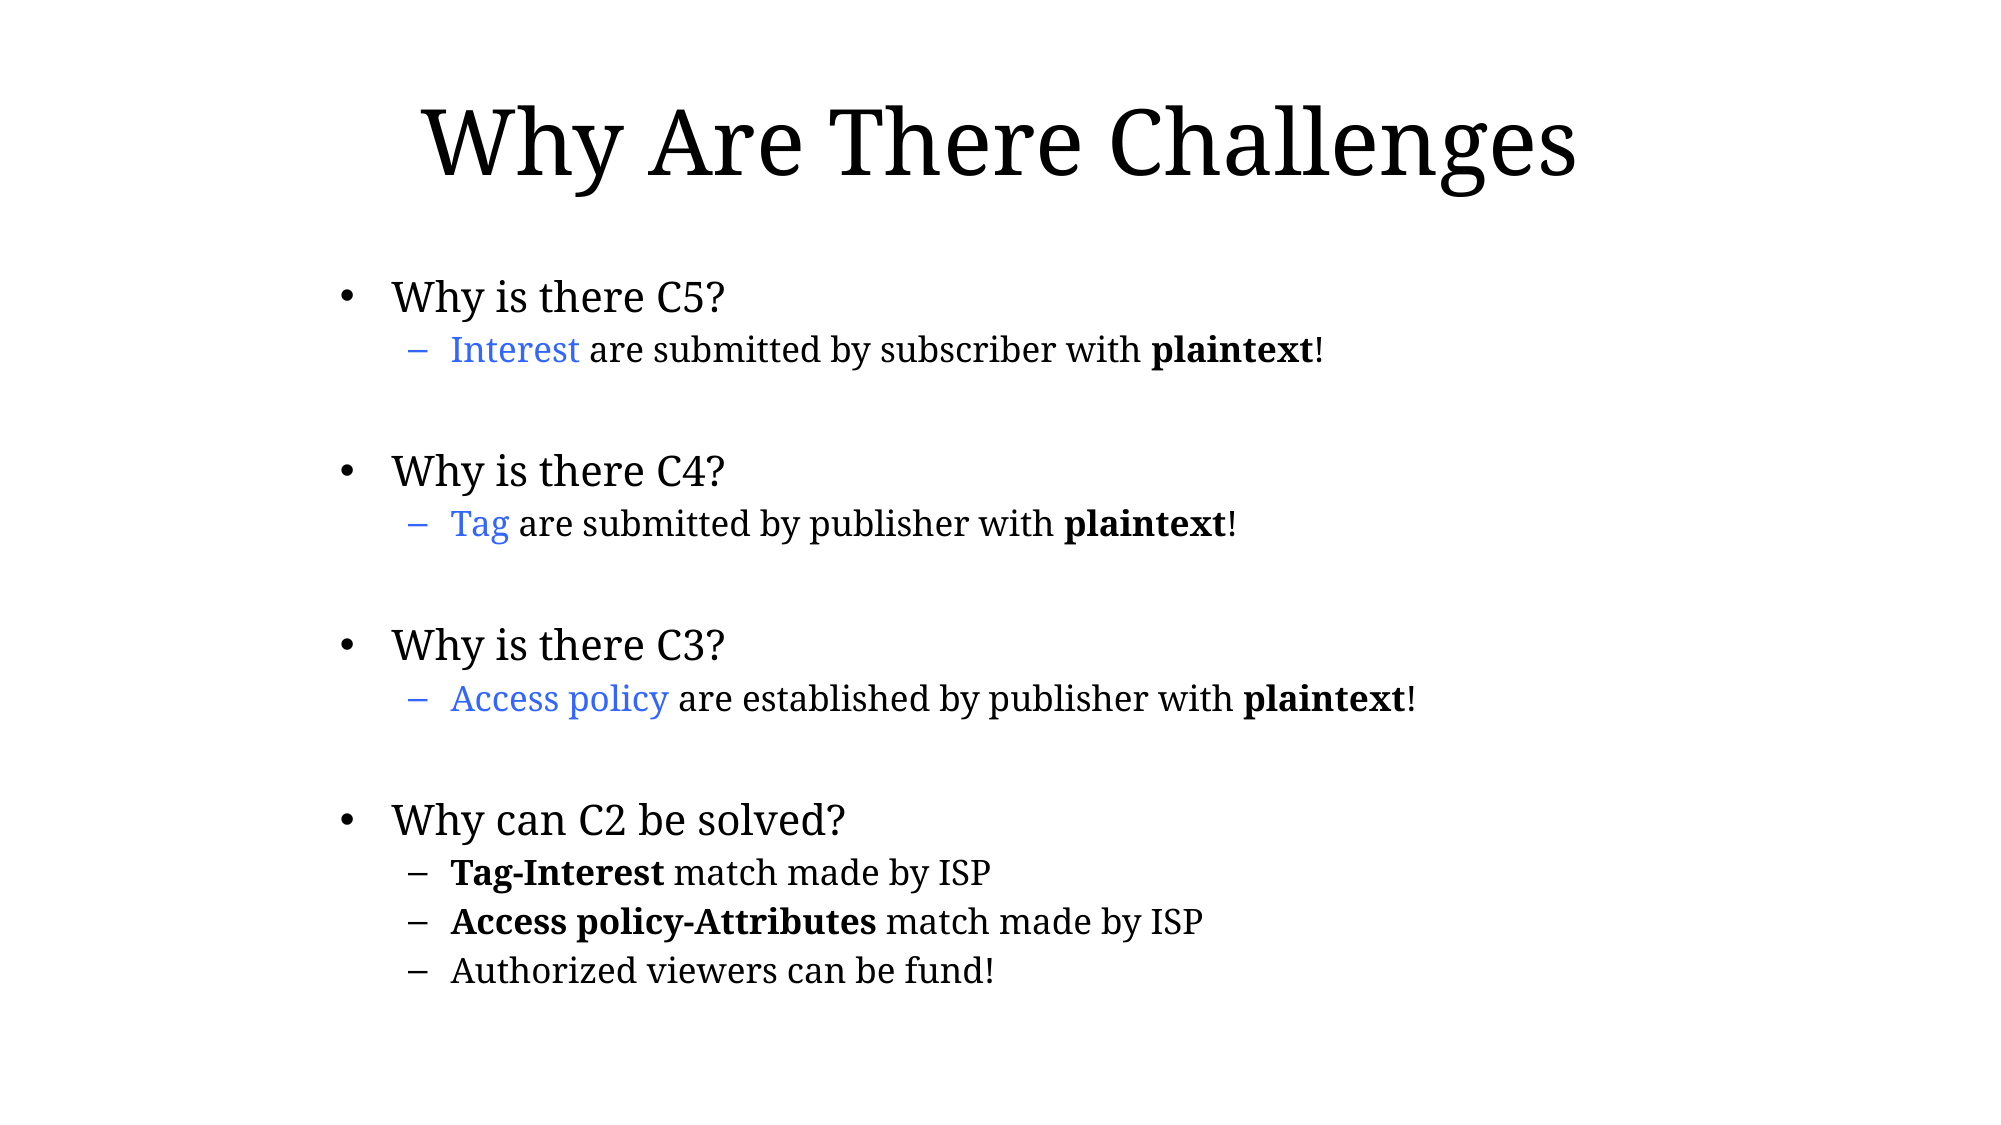

# Why Are There Challenges
Why is there C5?
Interest are submitted by subscriber with plaintext!

Why is there C4?
Tag are submitted by publisher with plaintext!

Why is there C3?
Access policy are established by publisher with plaintext!

Why can C2 be solved?
Tag-Interest match made by ISP
Access policy-Attributes match made by ISP
Authorized viewers can be fund!